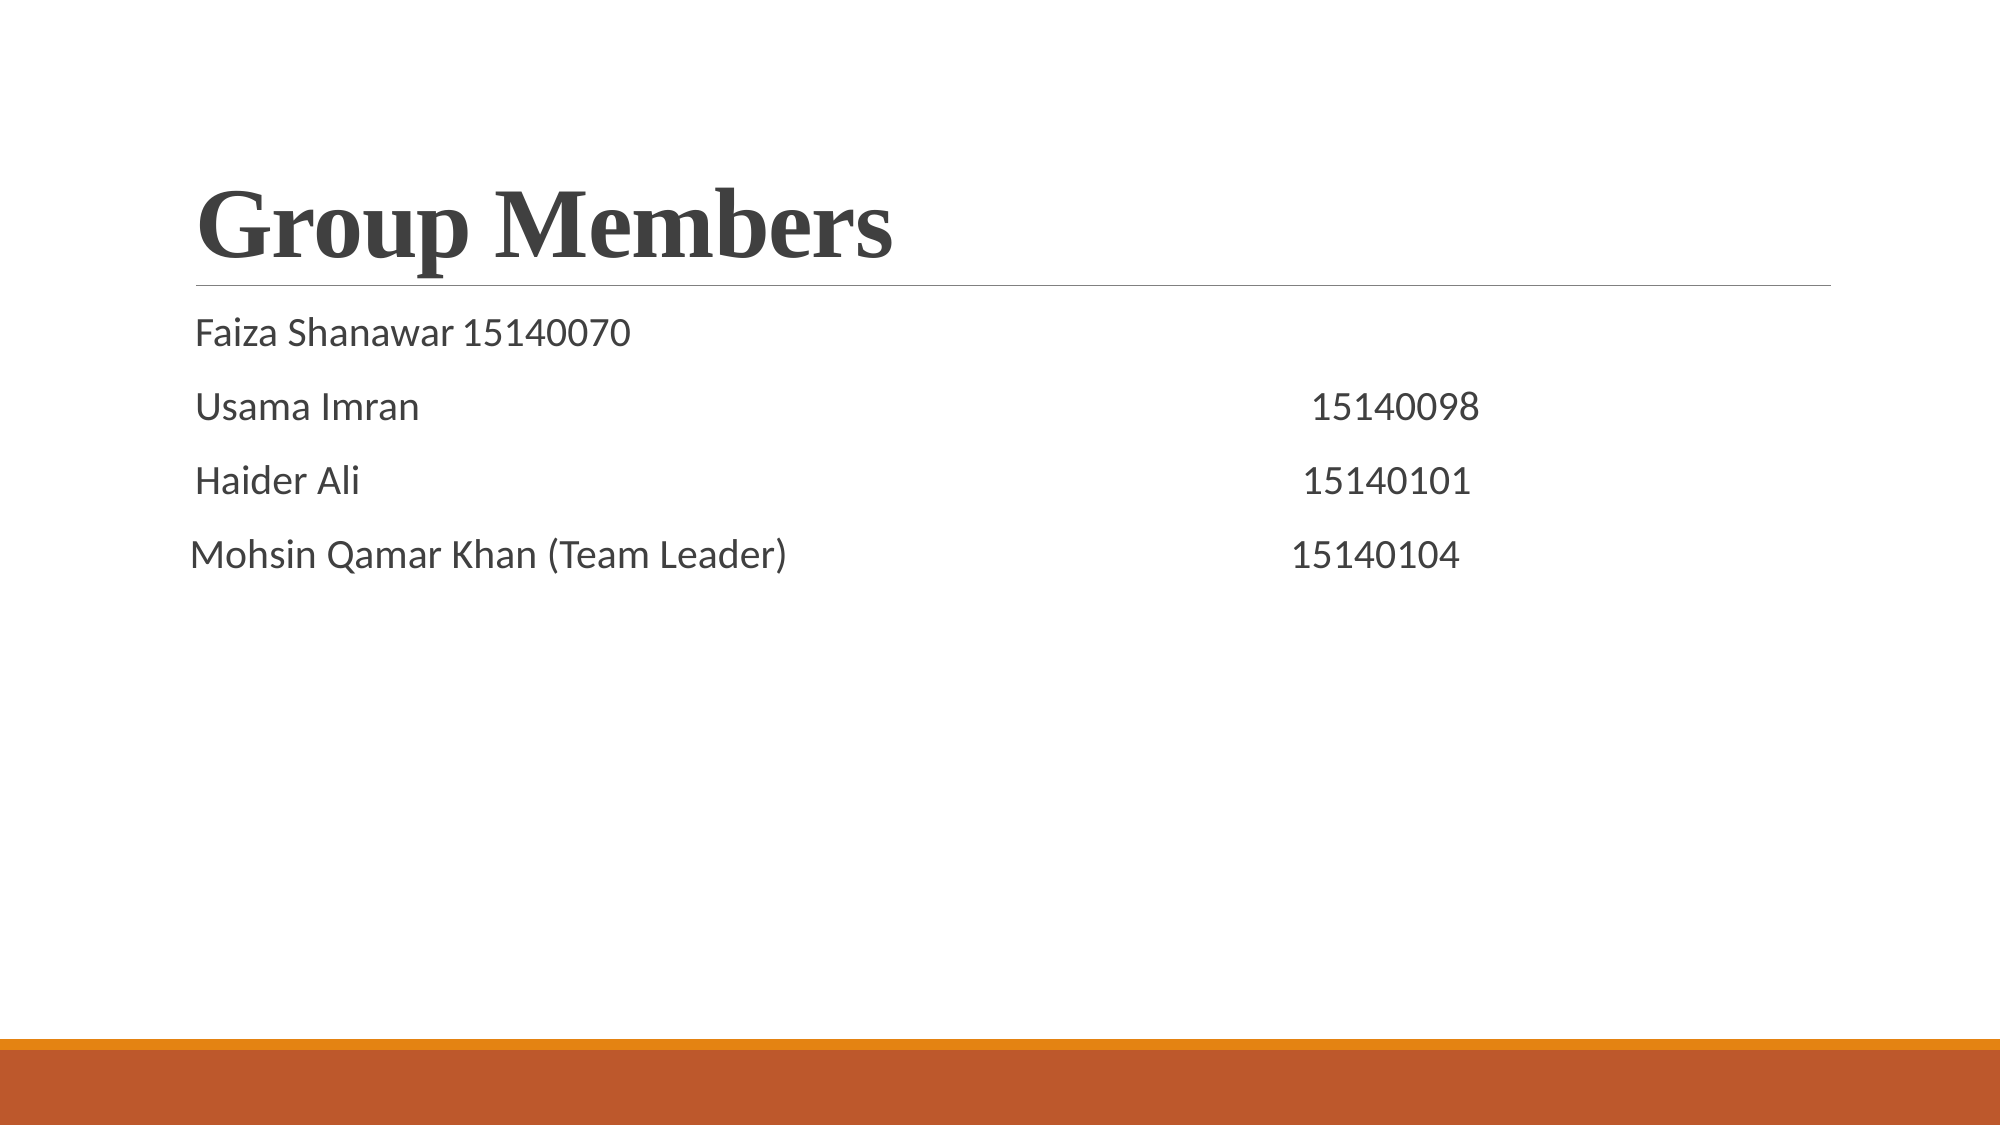

# Group Members
Faiza Shanawar 15140070
Usama Imran 	                                                                                      15140098
Haider Ali 						      15140101
 Mohsin Qamar Khan (Team Leader)                                                     15140104